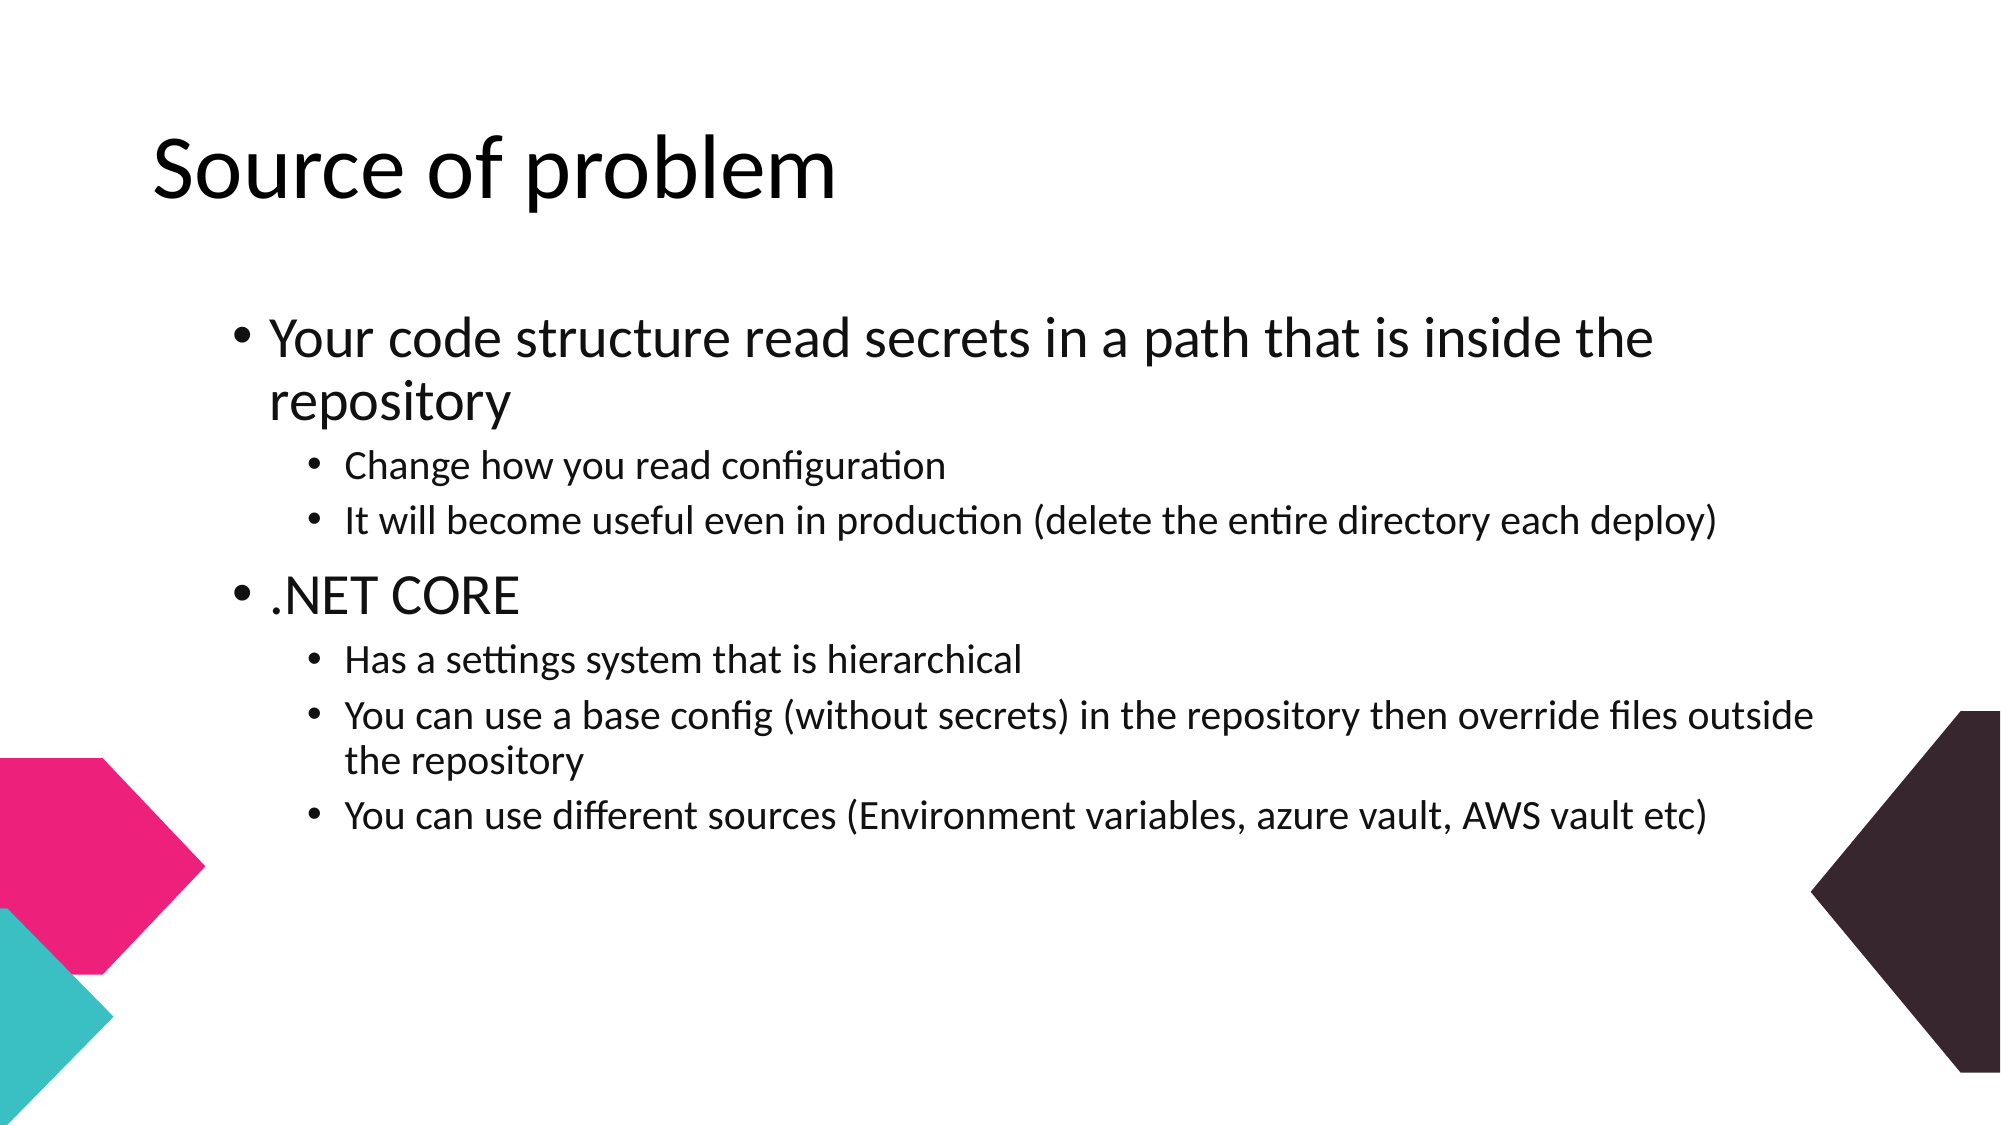

# Source of problem
Your code structure read secrets in a path that is inside the repository
Change how you read configuration
It will become useful even in production (delete the entire directory each deploy)
.NET CORE
Has a settings system that is hierarchical
You can use a base config (without secrets) in the repository then override files outside the repository
You can use different sources (Environment variables, azure vault, AWS vault etc)